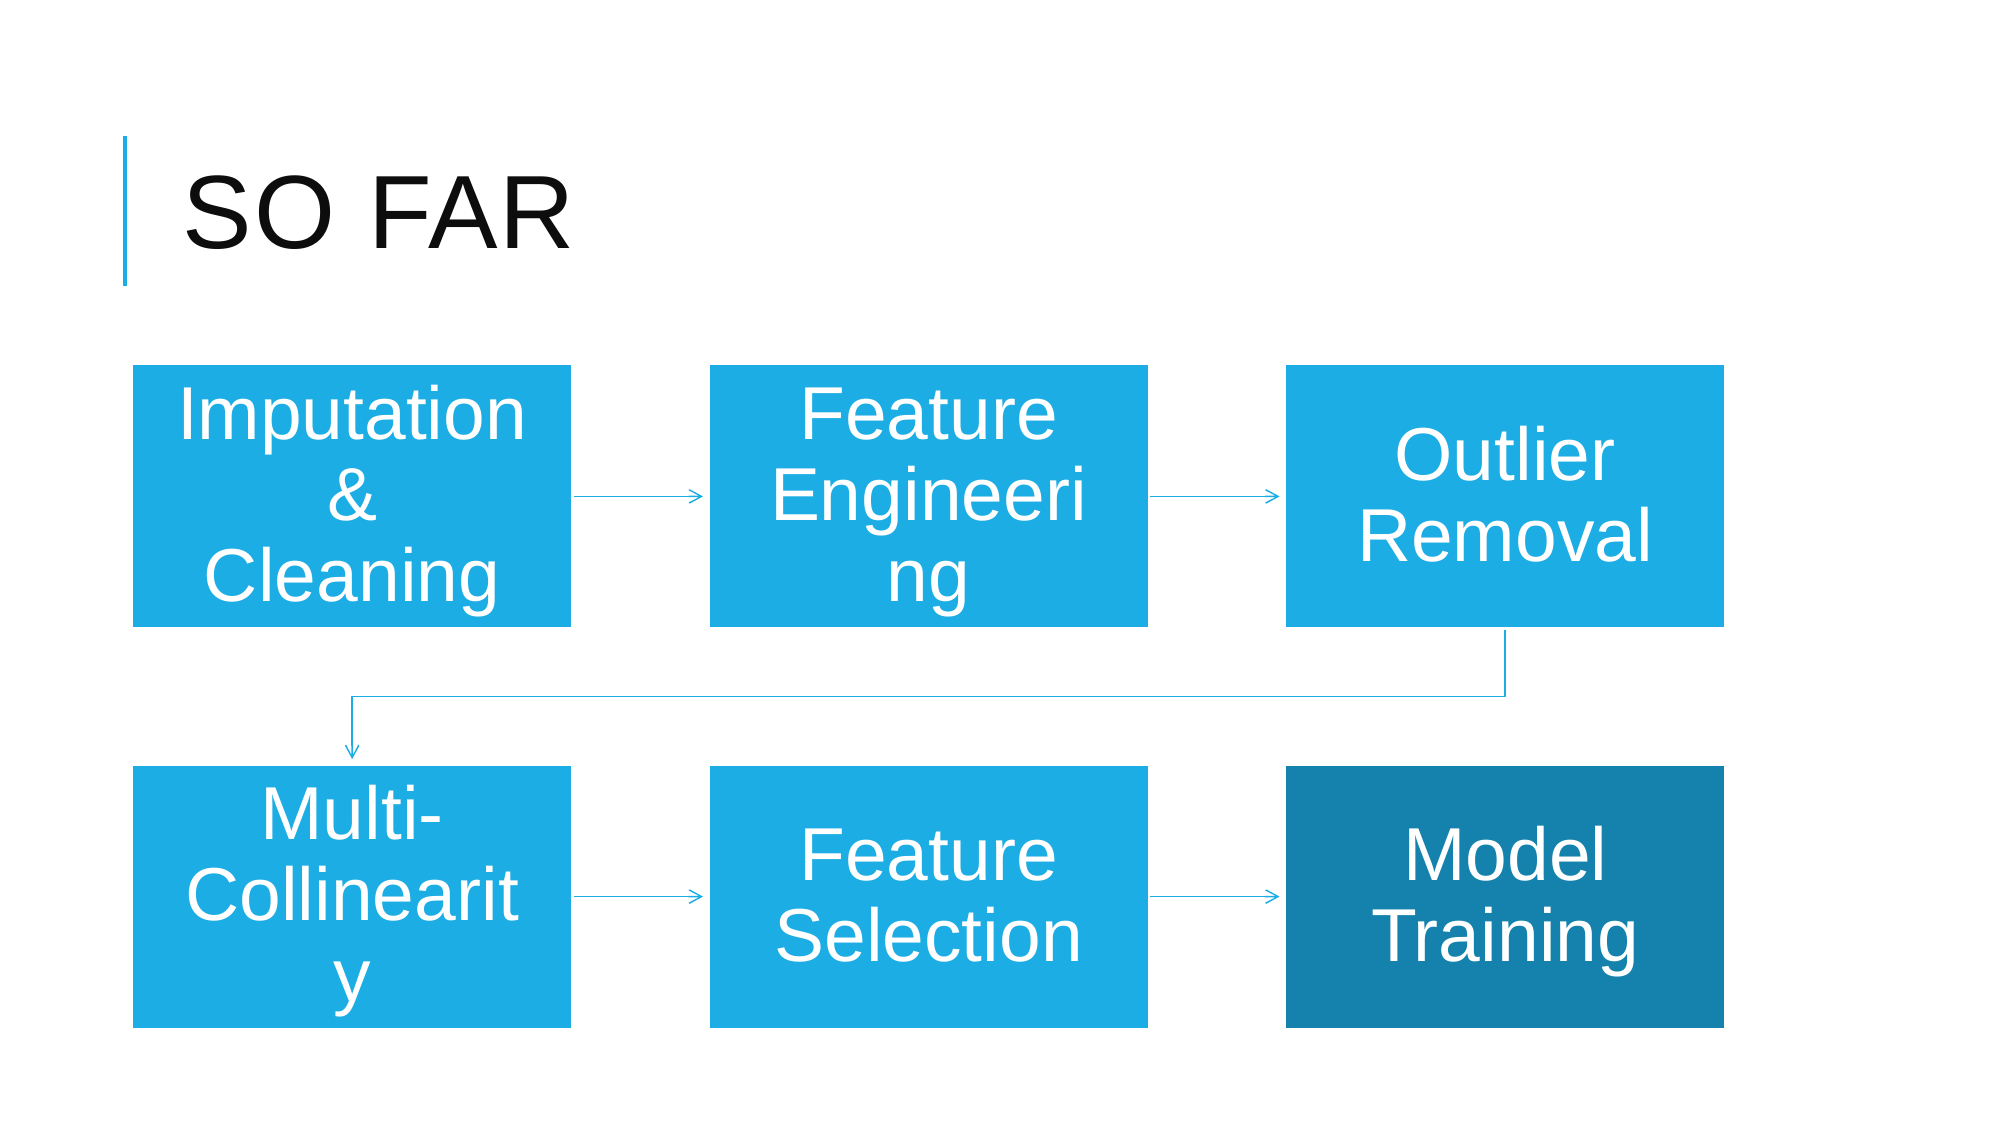

# So Far

Imputation & Cleaning

Feature Engineering

Outlier Removal

Multi-Collinearity

Feature Selection
Model Training